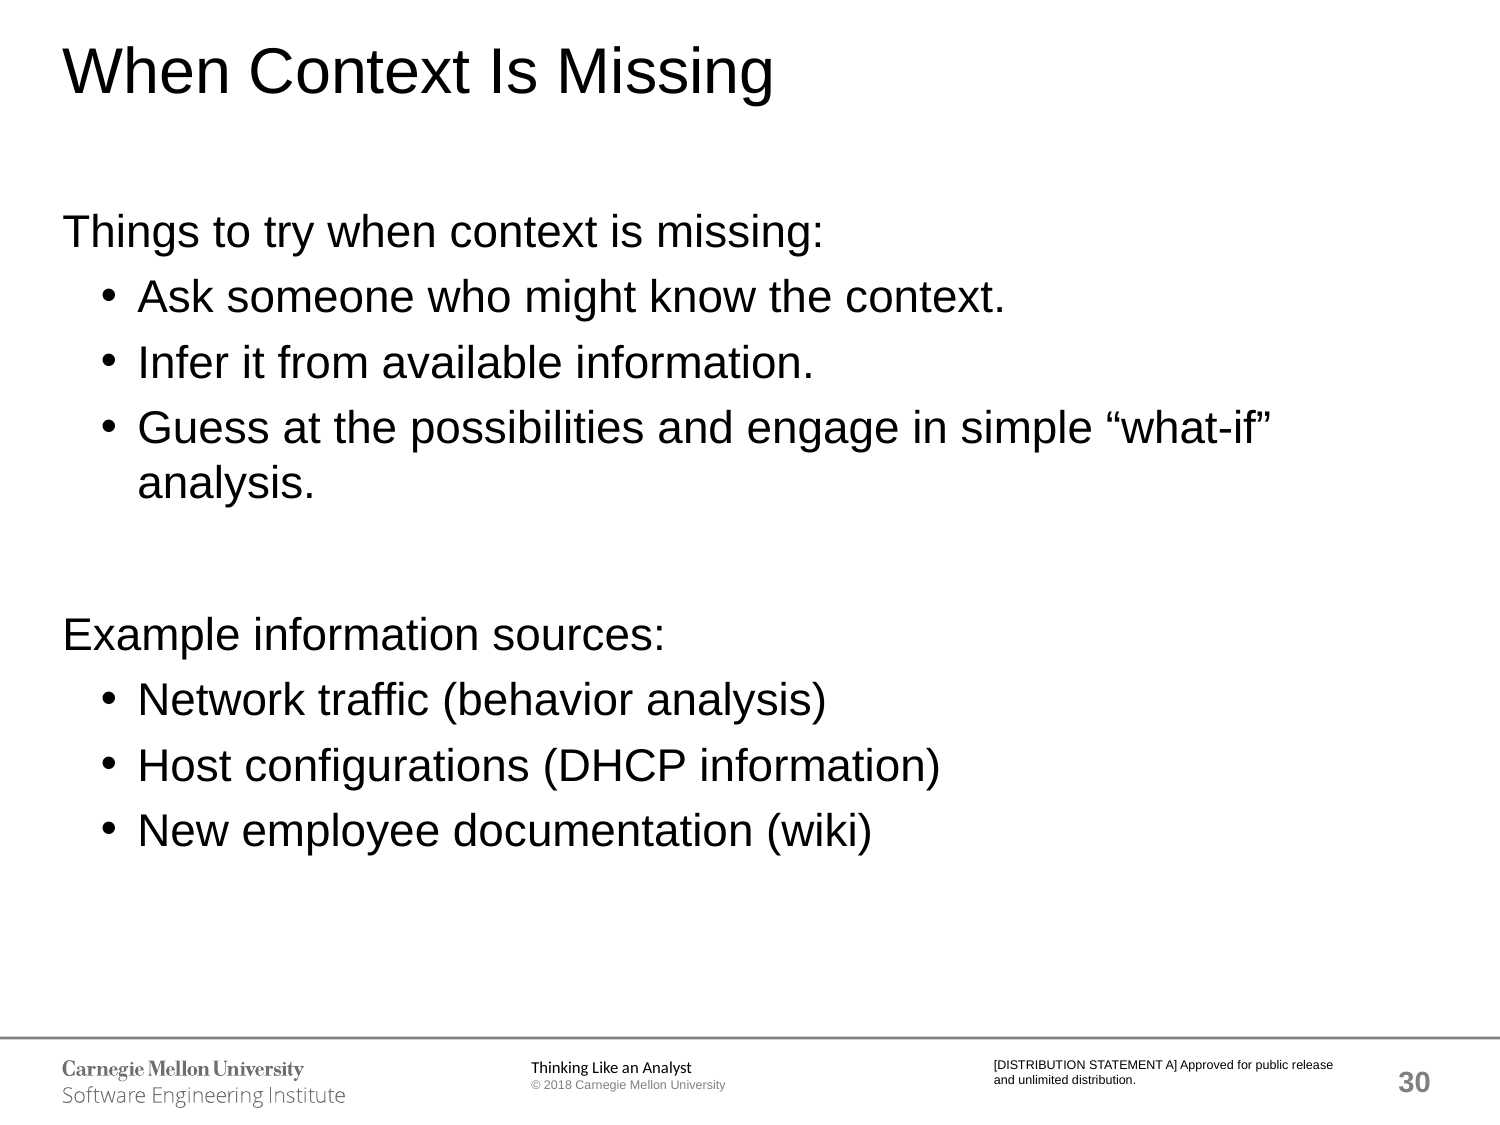

# When Context Is Missing
Things to try when context is missing:
Ask someone who might know the context.
Infer it from available information.
Guess at the possibilities and engage in simple “what-if” analysis.

Example information sources:
Network traffic (behavior analysis)
Host configurations (DHCP information)
New employee documentation (wiki)